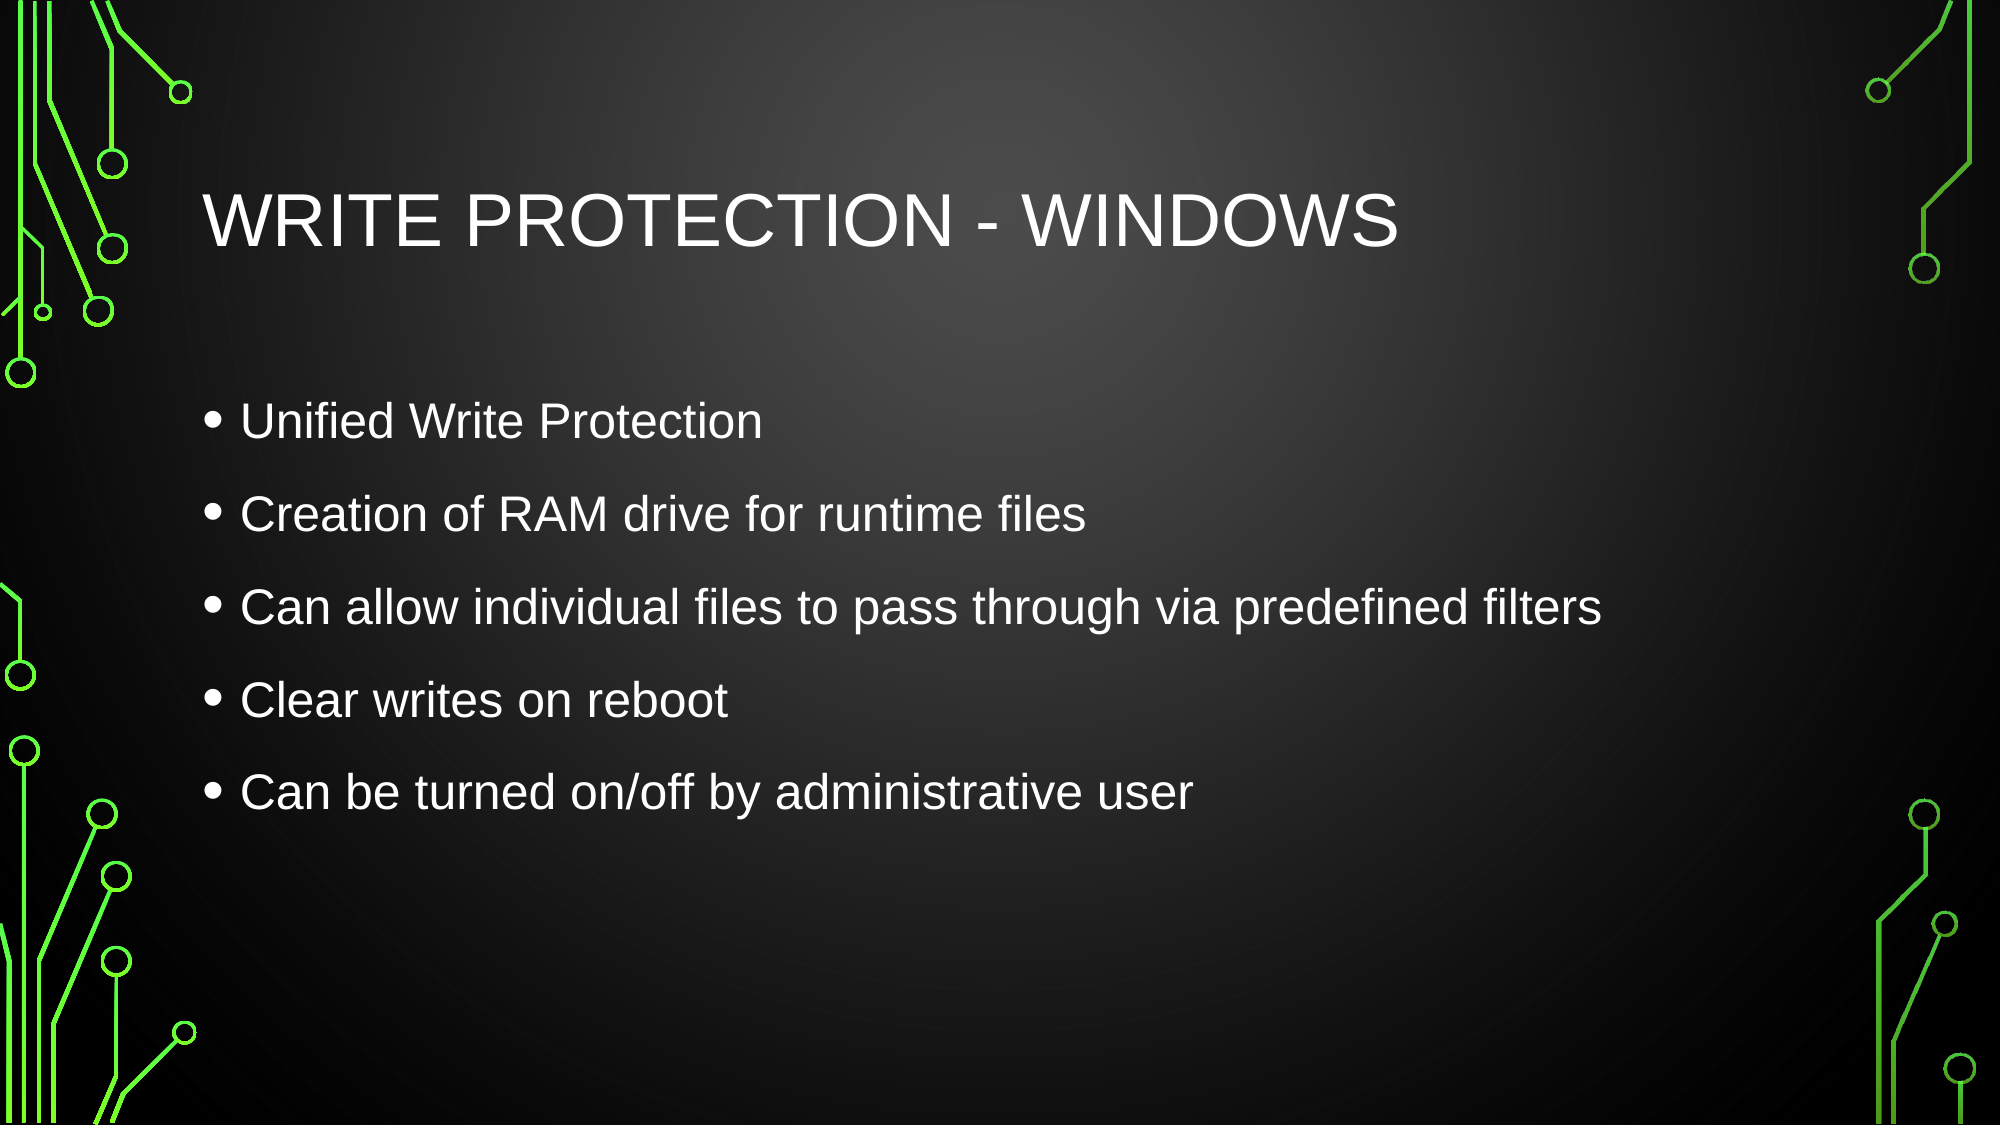

# Write protection - Windows
Unified Write Protection
Creation of RAM drive for runtime files
Can allow individual files to pass through via predefined filters
Clear writes on reboot
Can be turned on/off by administrative user